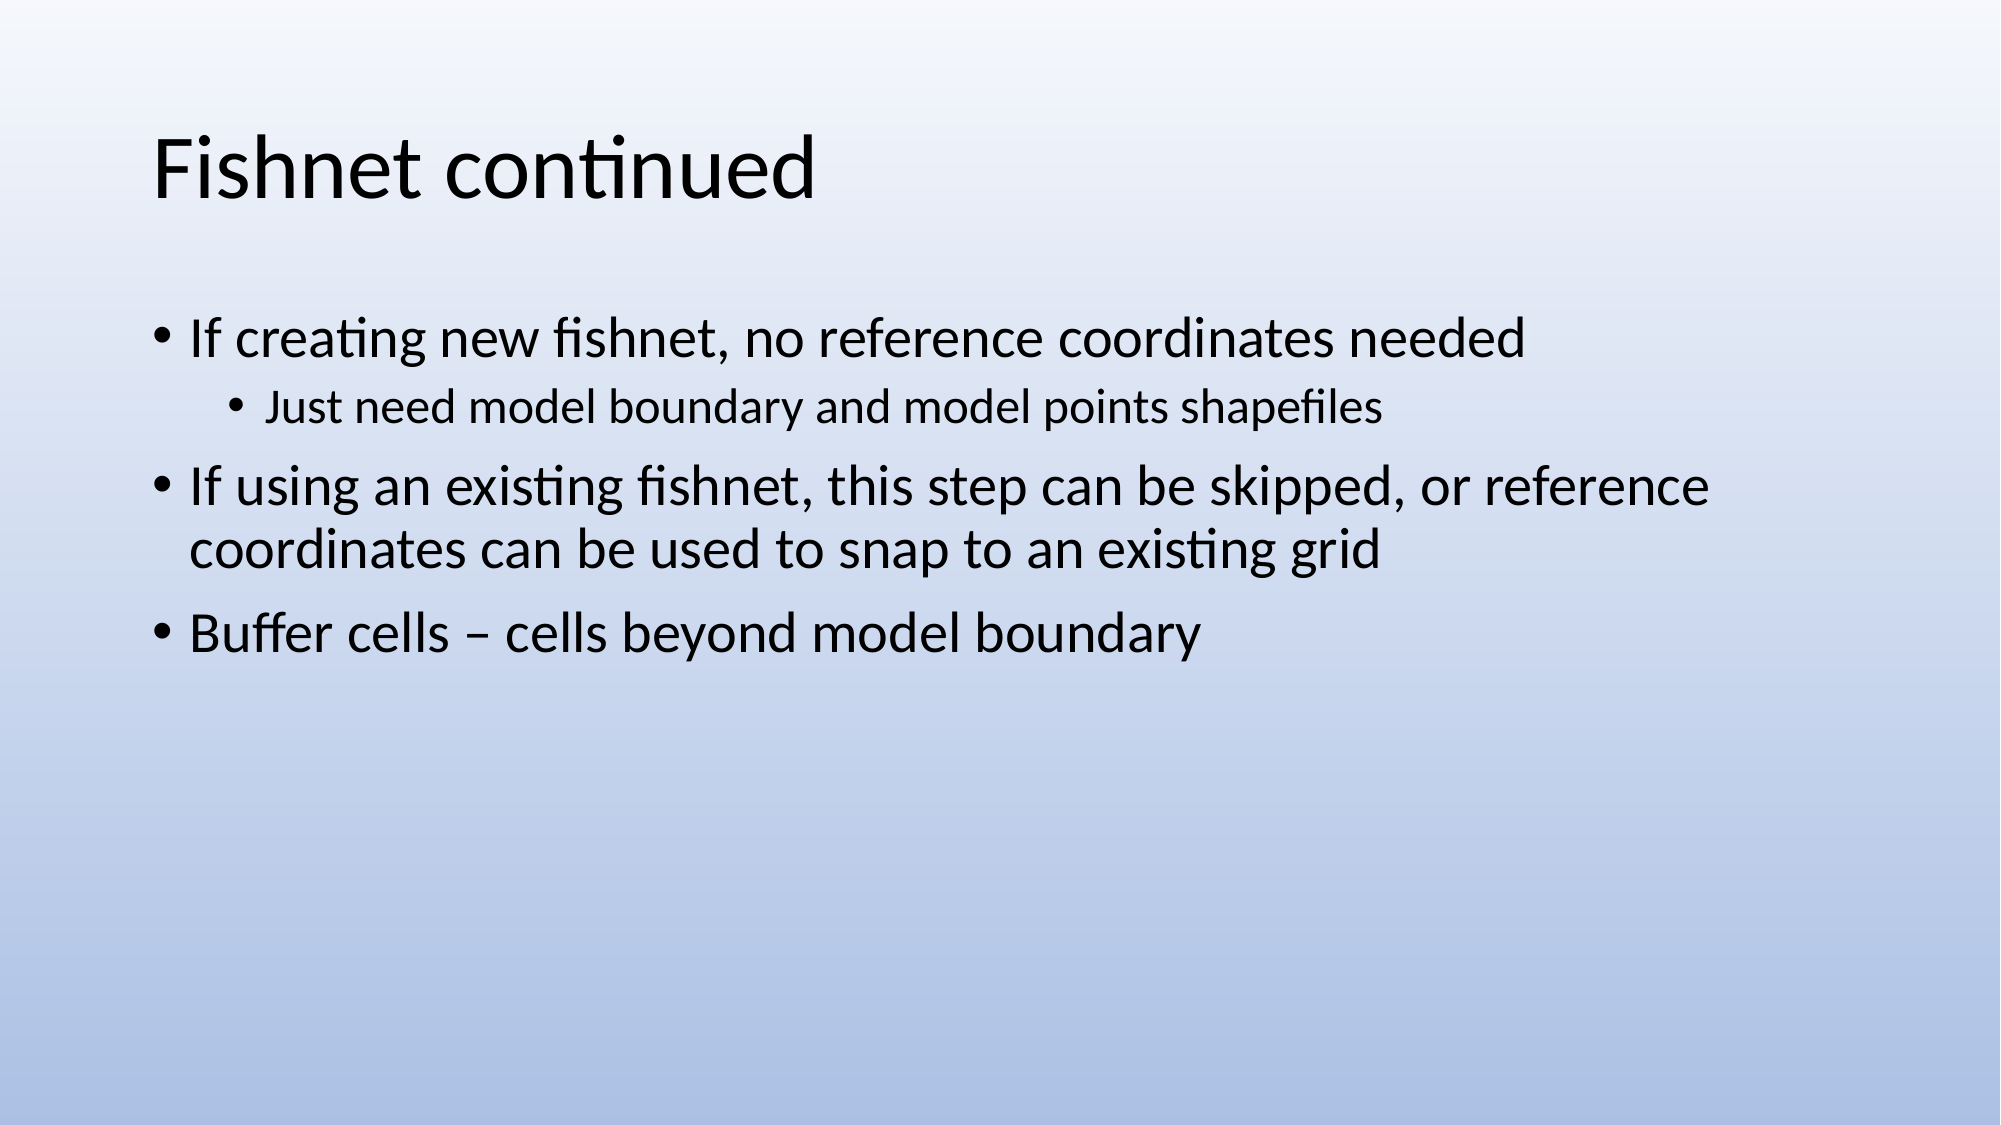

# Fishnet continued
If creating new fishnet, no reference coordinates needed
Just need model boundary and model points shapefiles
If using an existing fishnet, this step can be skipped, or reference coordinates can be used to snap to an existing grid
Buffer cells – cells beyond model boundary